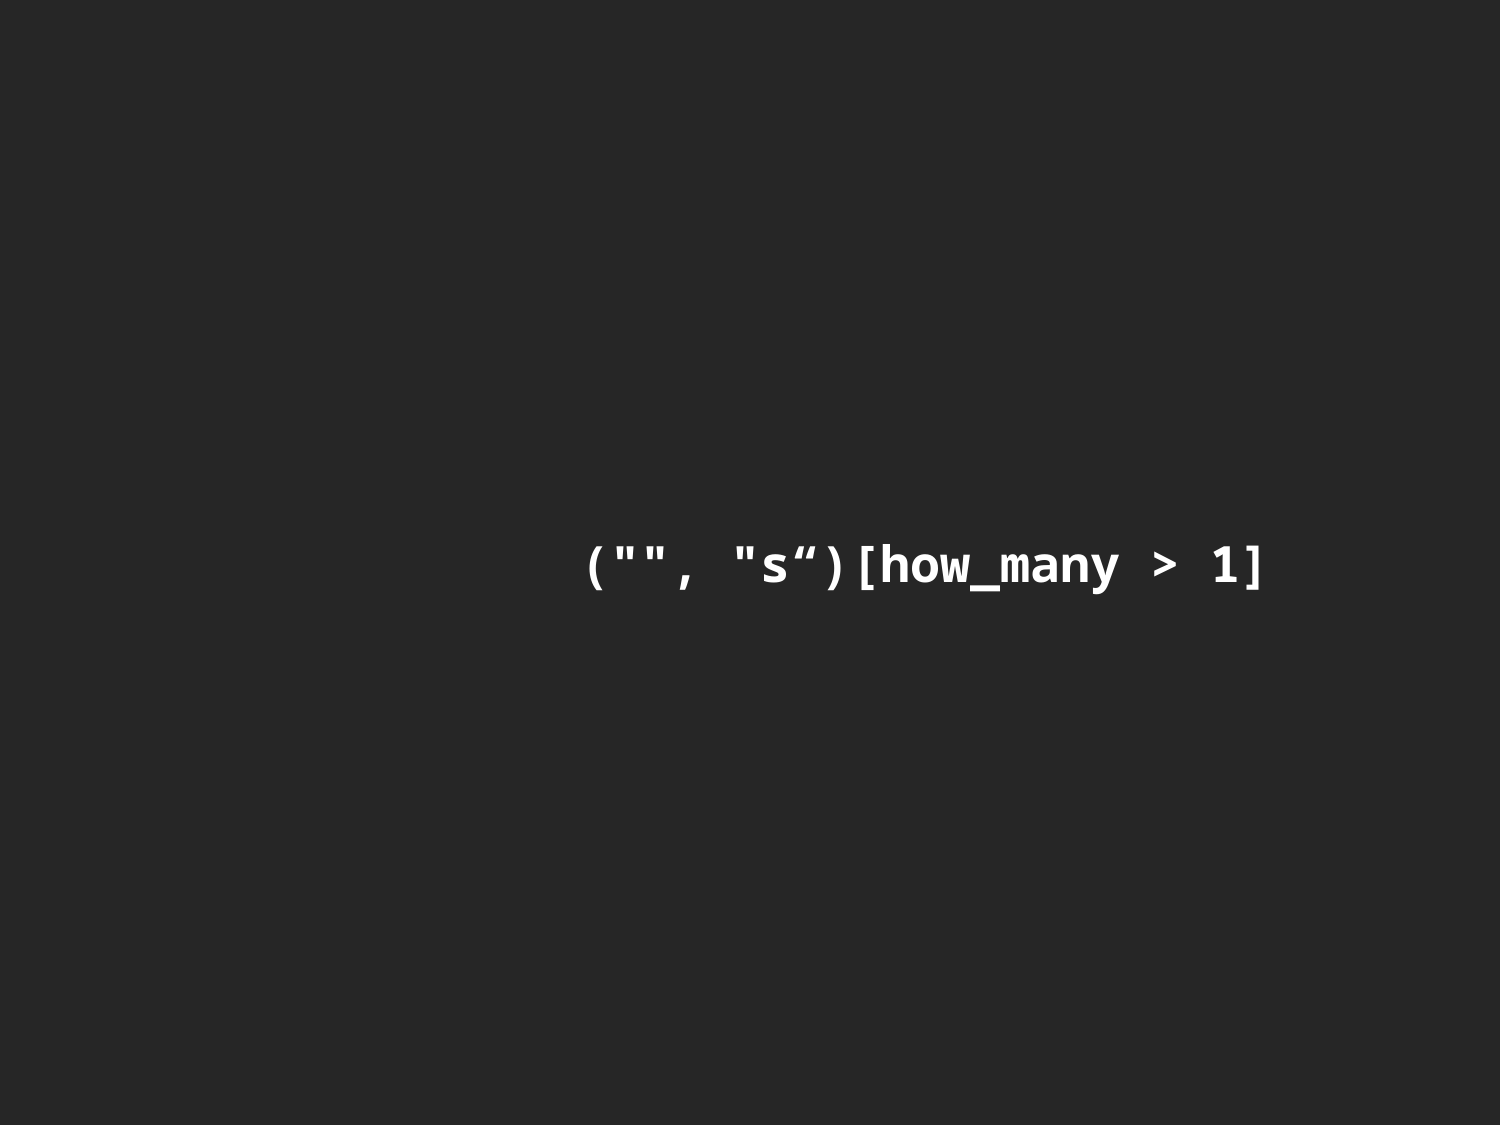

def render_customers_available(customers):
		how_many = len(customers)
		plural_s = ("", "s“)[how_many > 1]
		return "Customer%s" % plural_s